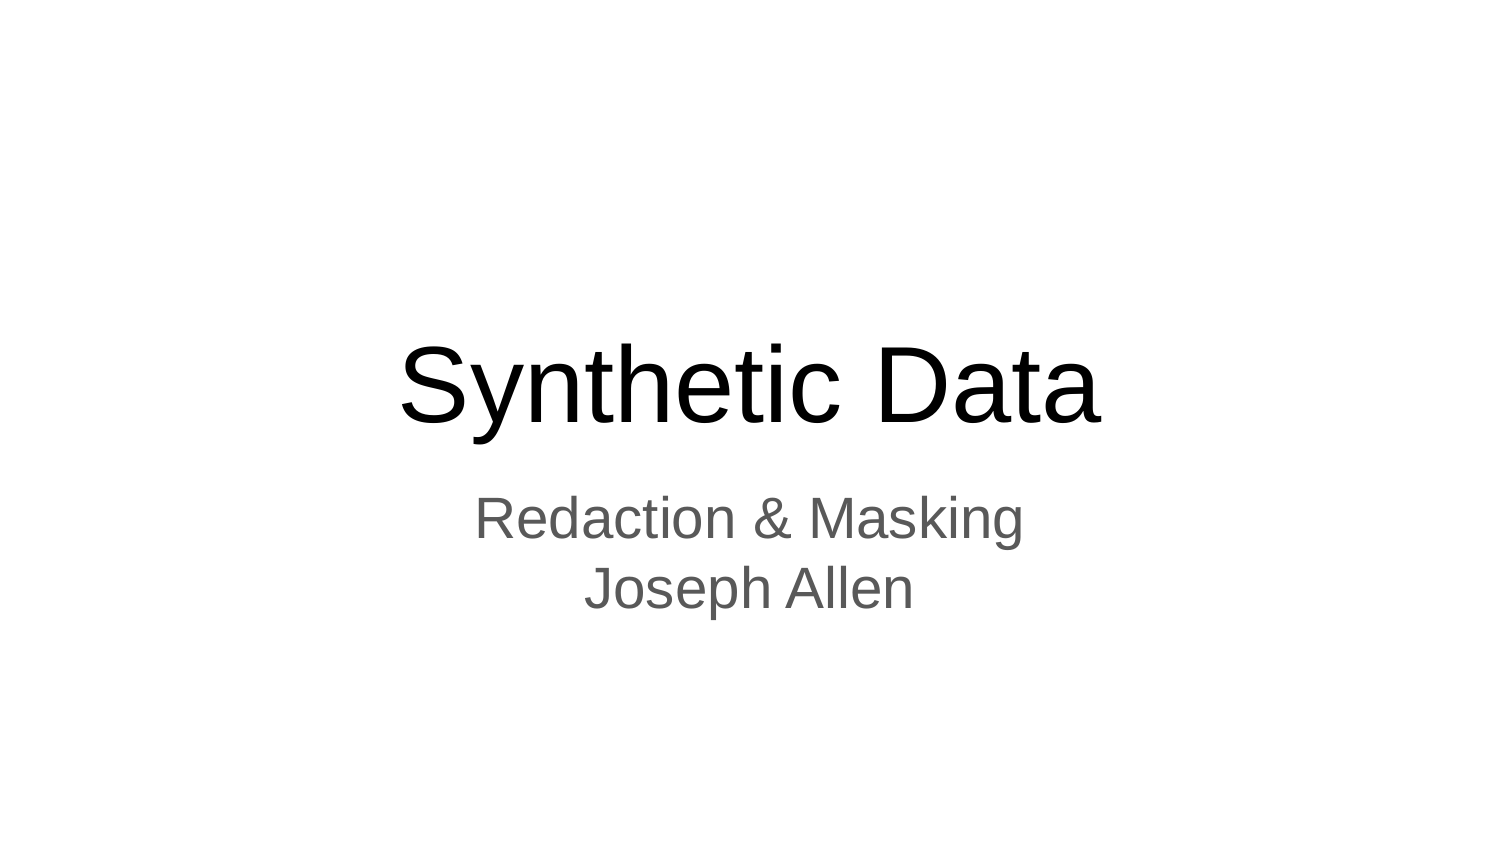

# Synthetic Data
Redaction & Masking
Joseph Allen